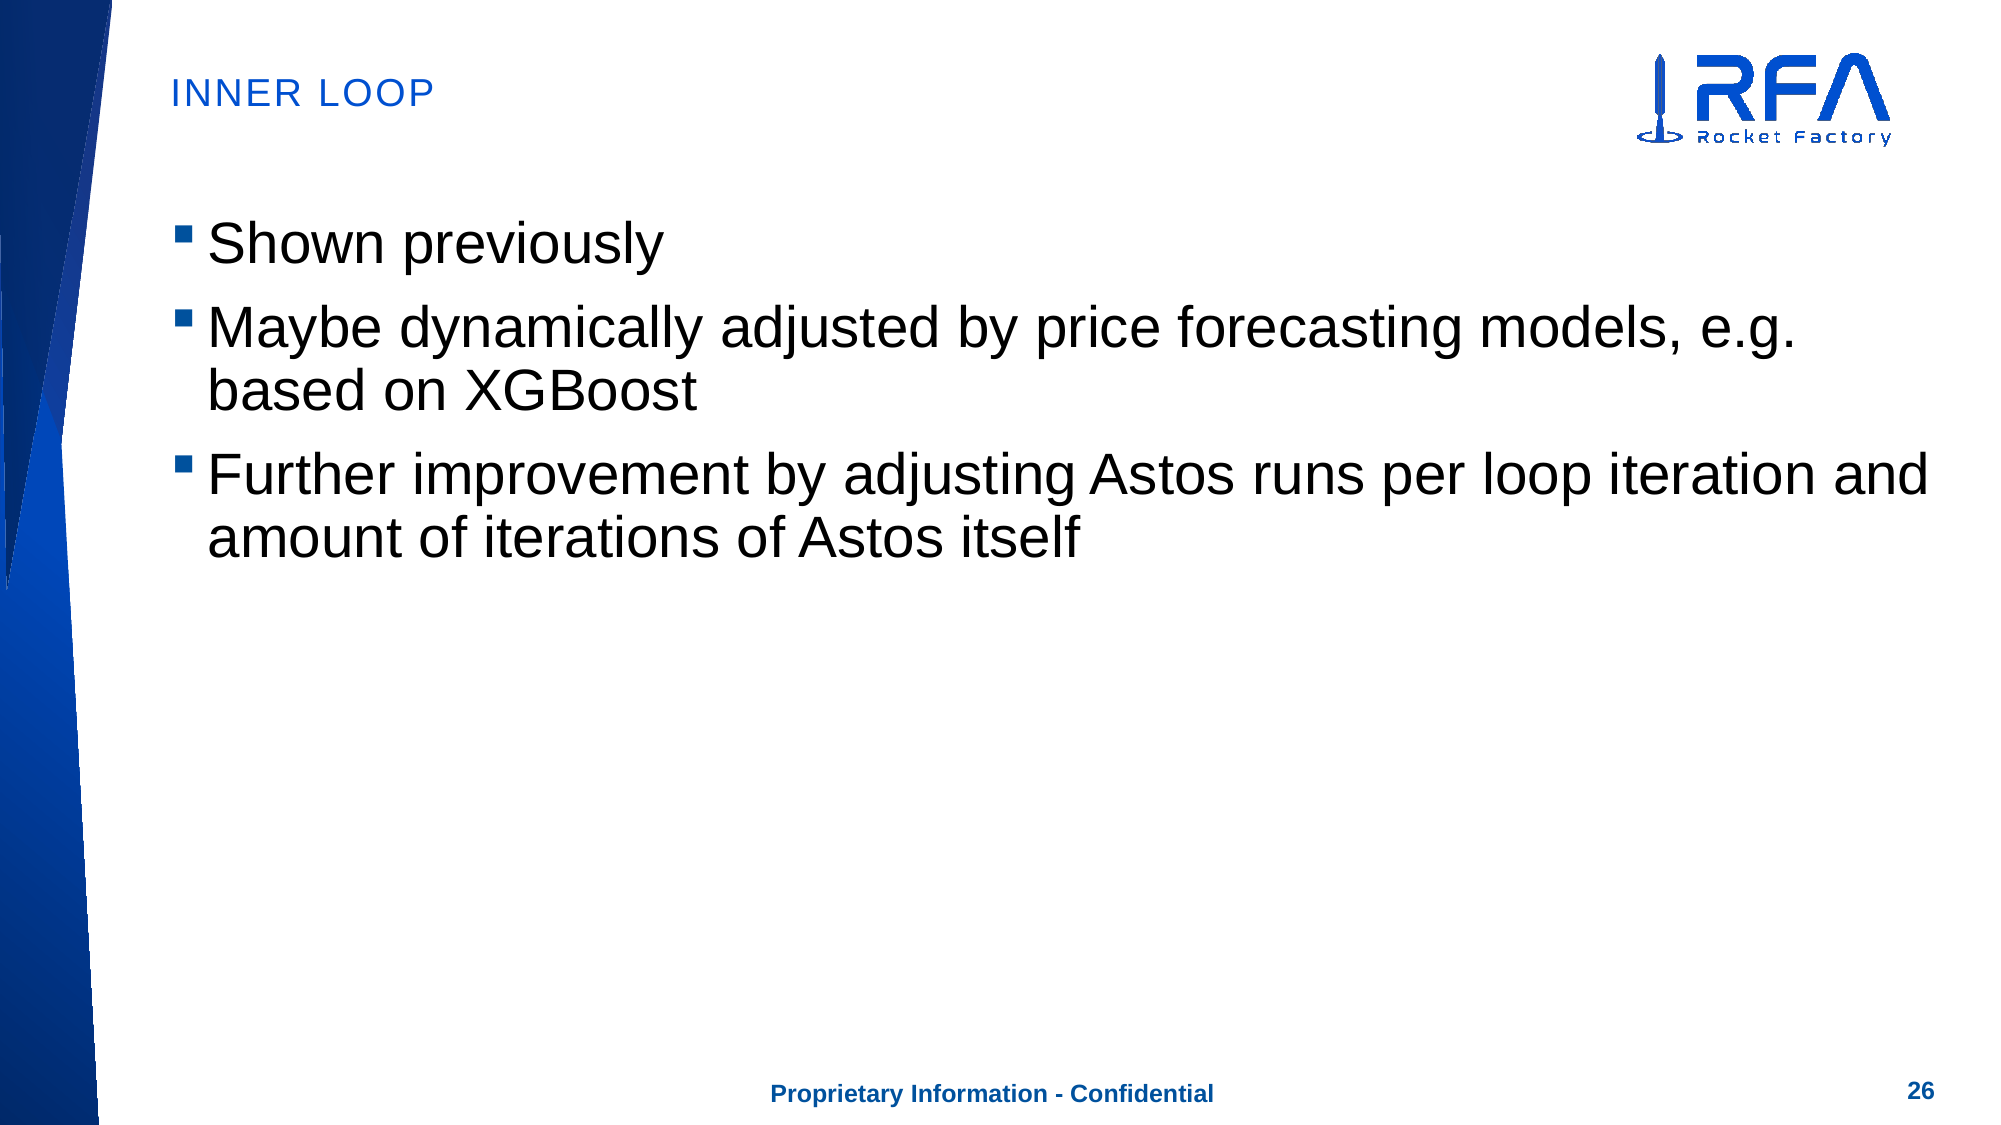

# Inner loop
Shown previously
Maybe dynamically adjusted by price forecasting models, e.g. based on XGBoost
Further improvement by adjusting Astos runs per loop iteration and amount of iterations of Astos itself